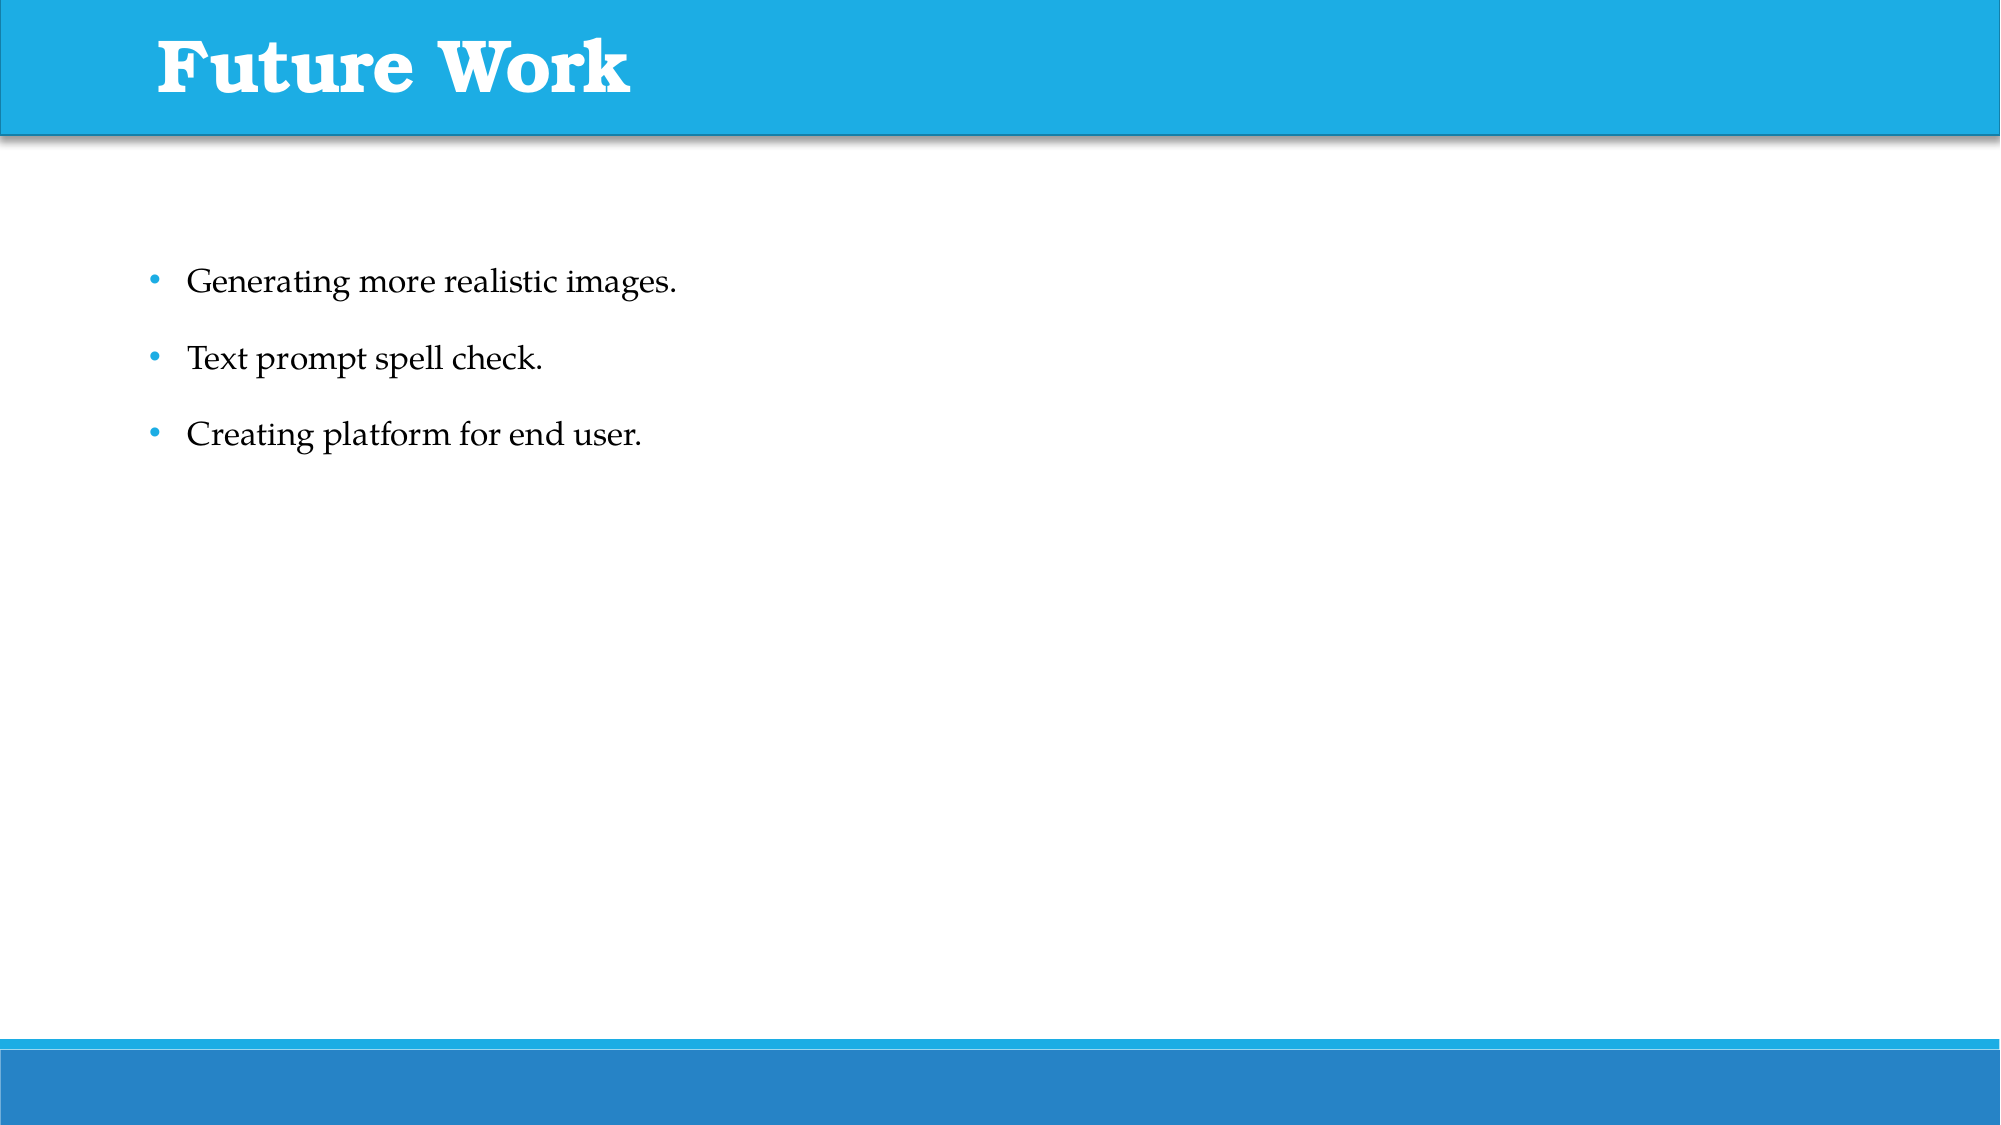

Future Work
 Generating more realistic images.
 Text prompt spell check.
 Creating platform for end user.